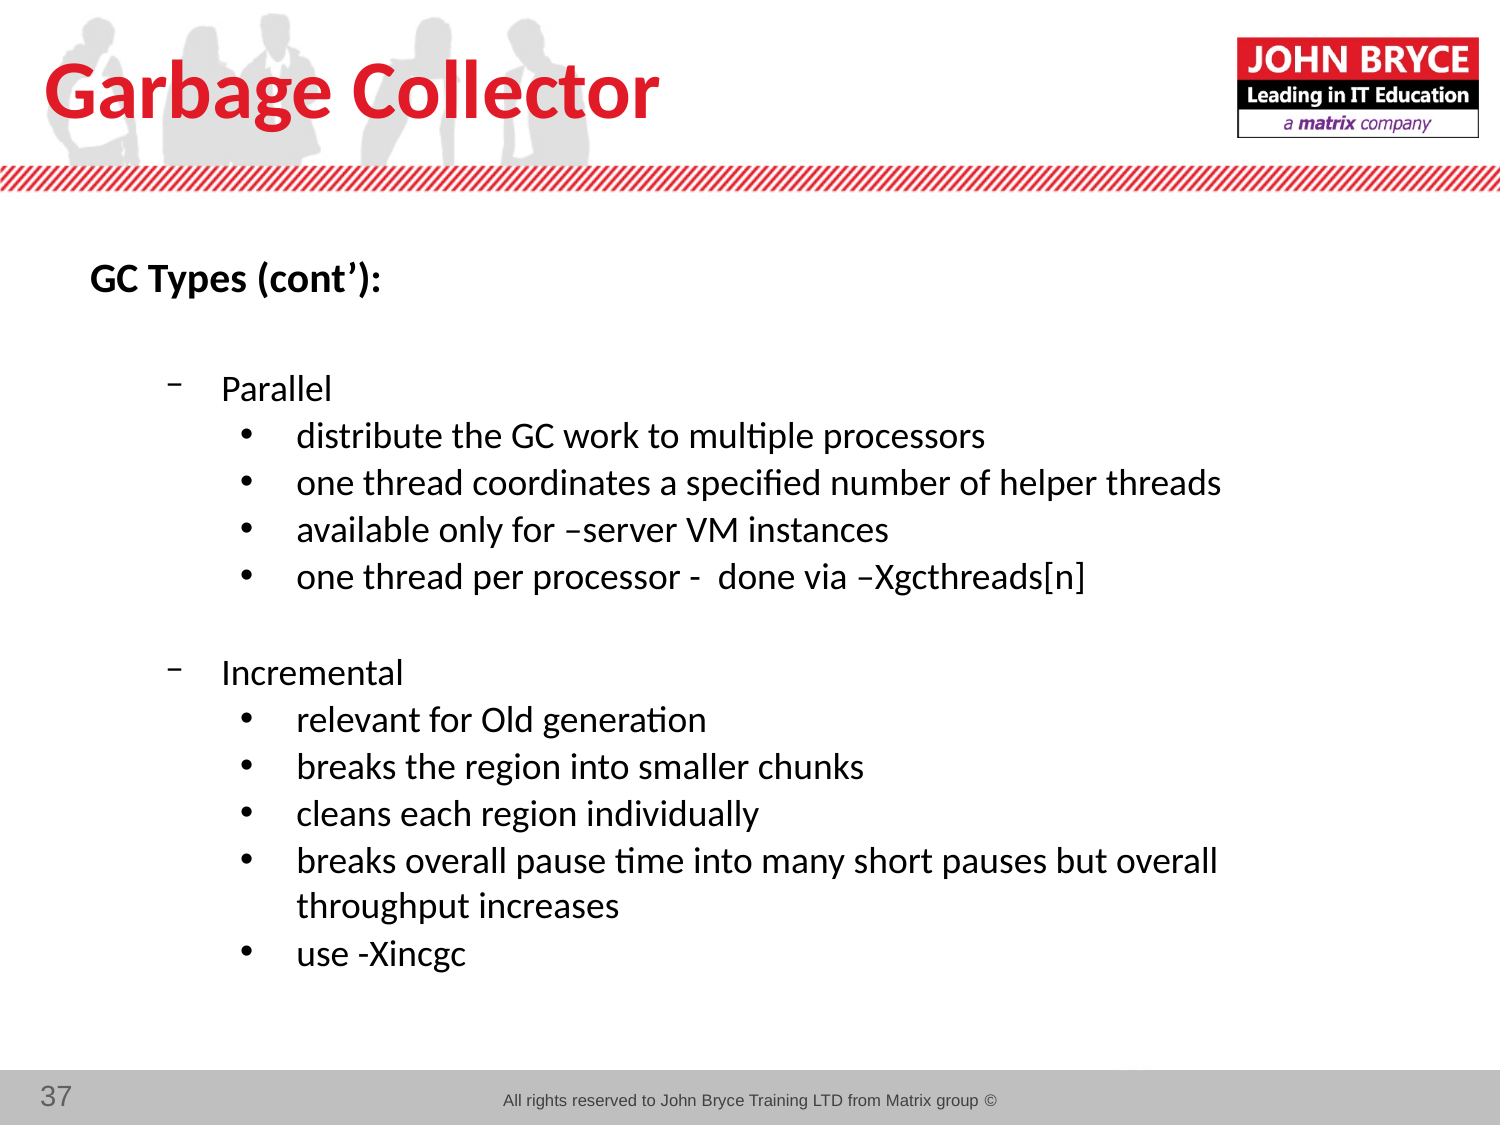

# Garbage Collector
GC Types (cont’):

Parallel
distribute the GC work to multiple processors
one thread coordinates a specified number of helper threads
available only for –server VM instances
one thread per processor -  done via –Xgcthreads[n]

Incremental
relevant for Old generation
breaks the region into smaller chunks
cleans each region individually
breaks overall pause time into many short pauses but overall  throughput increases
use -Xincgc